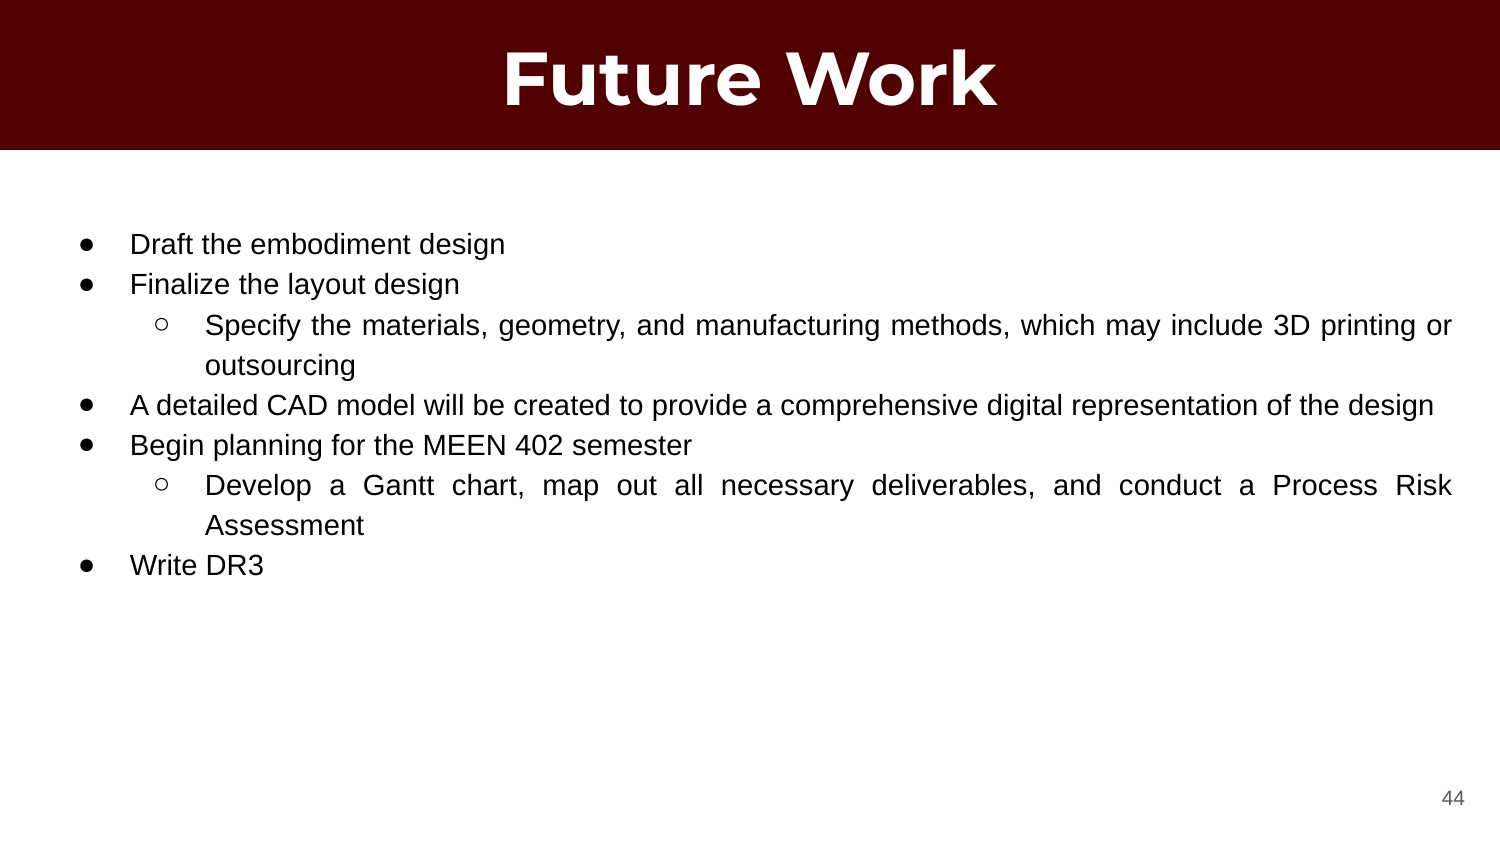

# Future Work
Draft the embodiment design
Finalize the layout design
Specify the materials, geometry, and manufacturing methods, which may include 3D printing or outsourcing
A detailed CAD model will be created to provide a comprehensive digital representation of the design
Begin planning for the MEEN 402 semester
Develop a Gantt chart, map out all necessary deliverables, and conduct a Process Risk Assessment
Write DR3

44